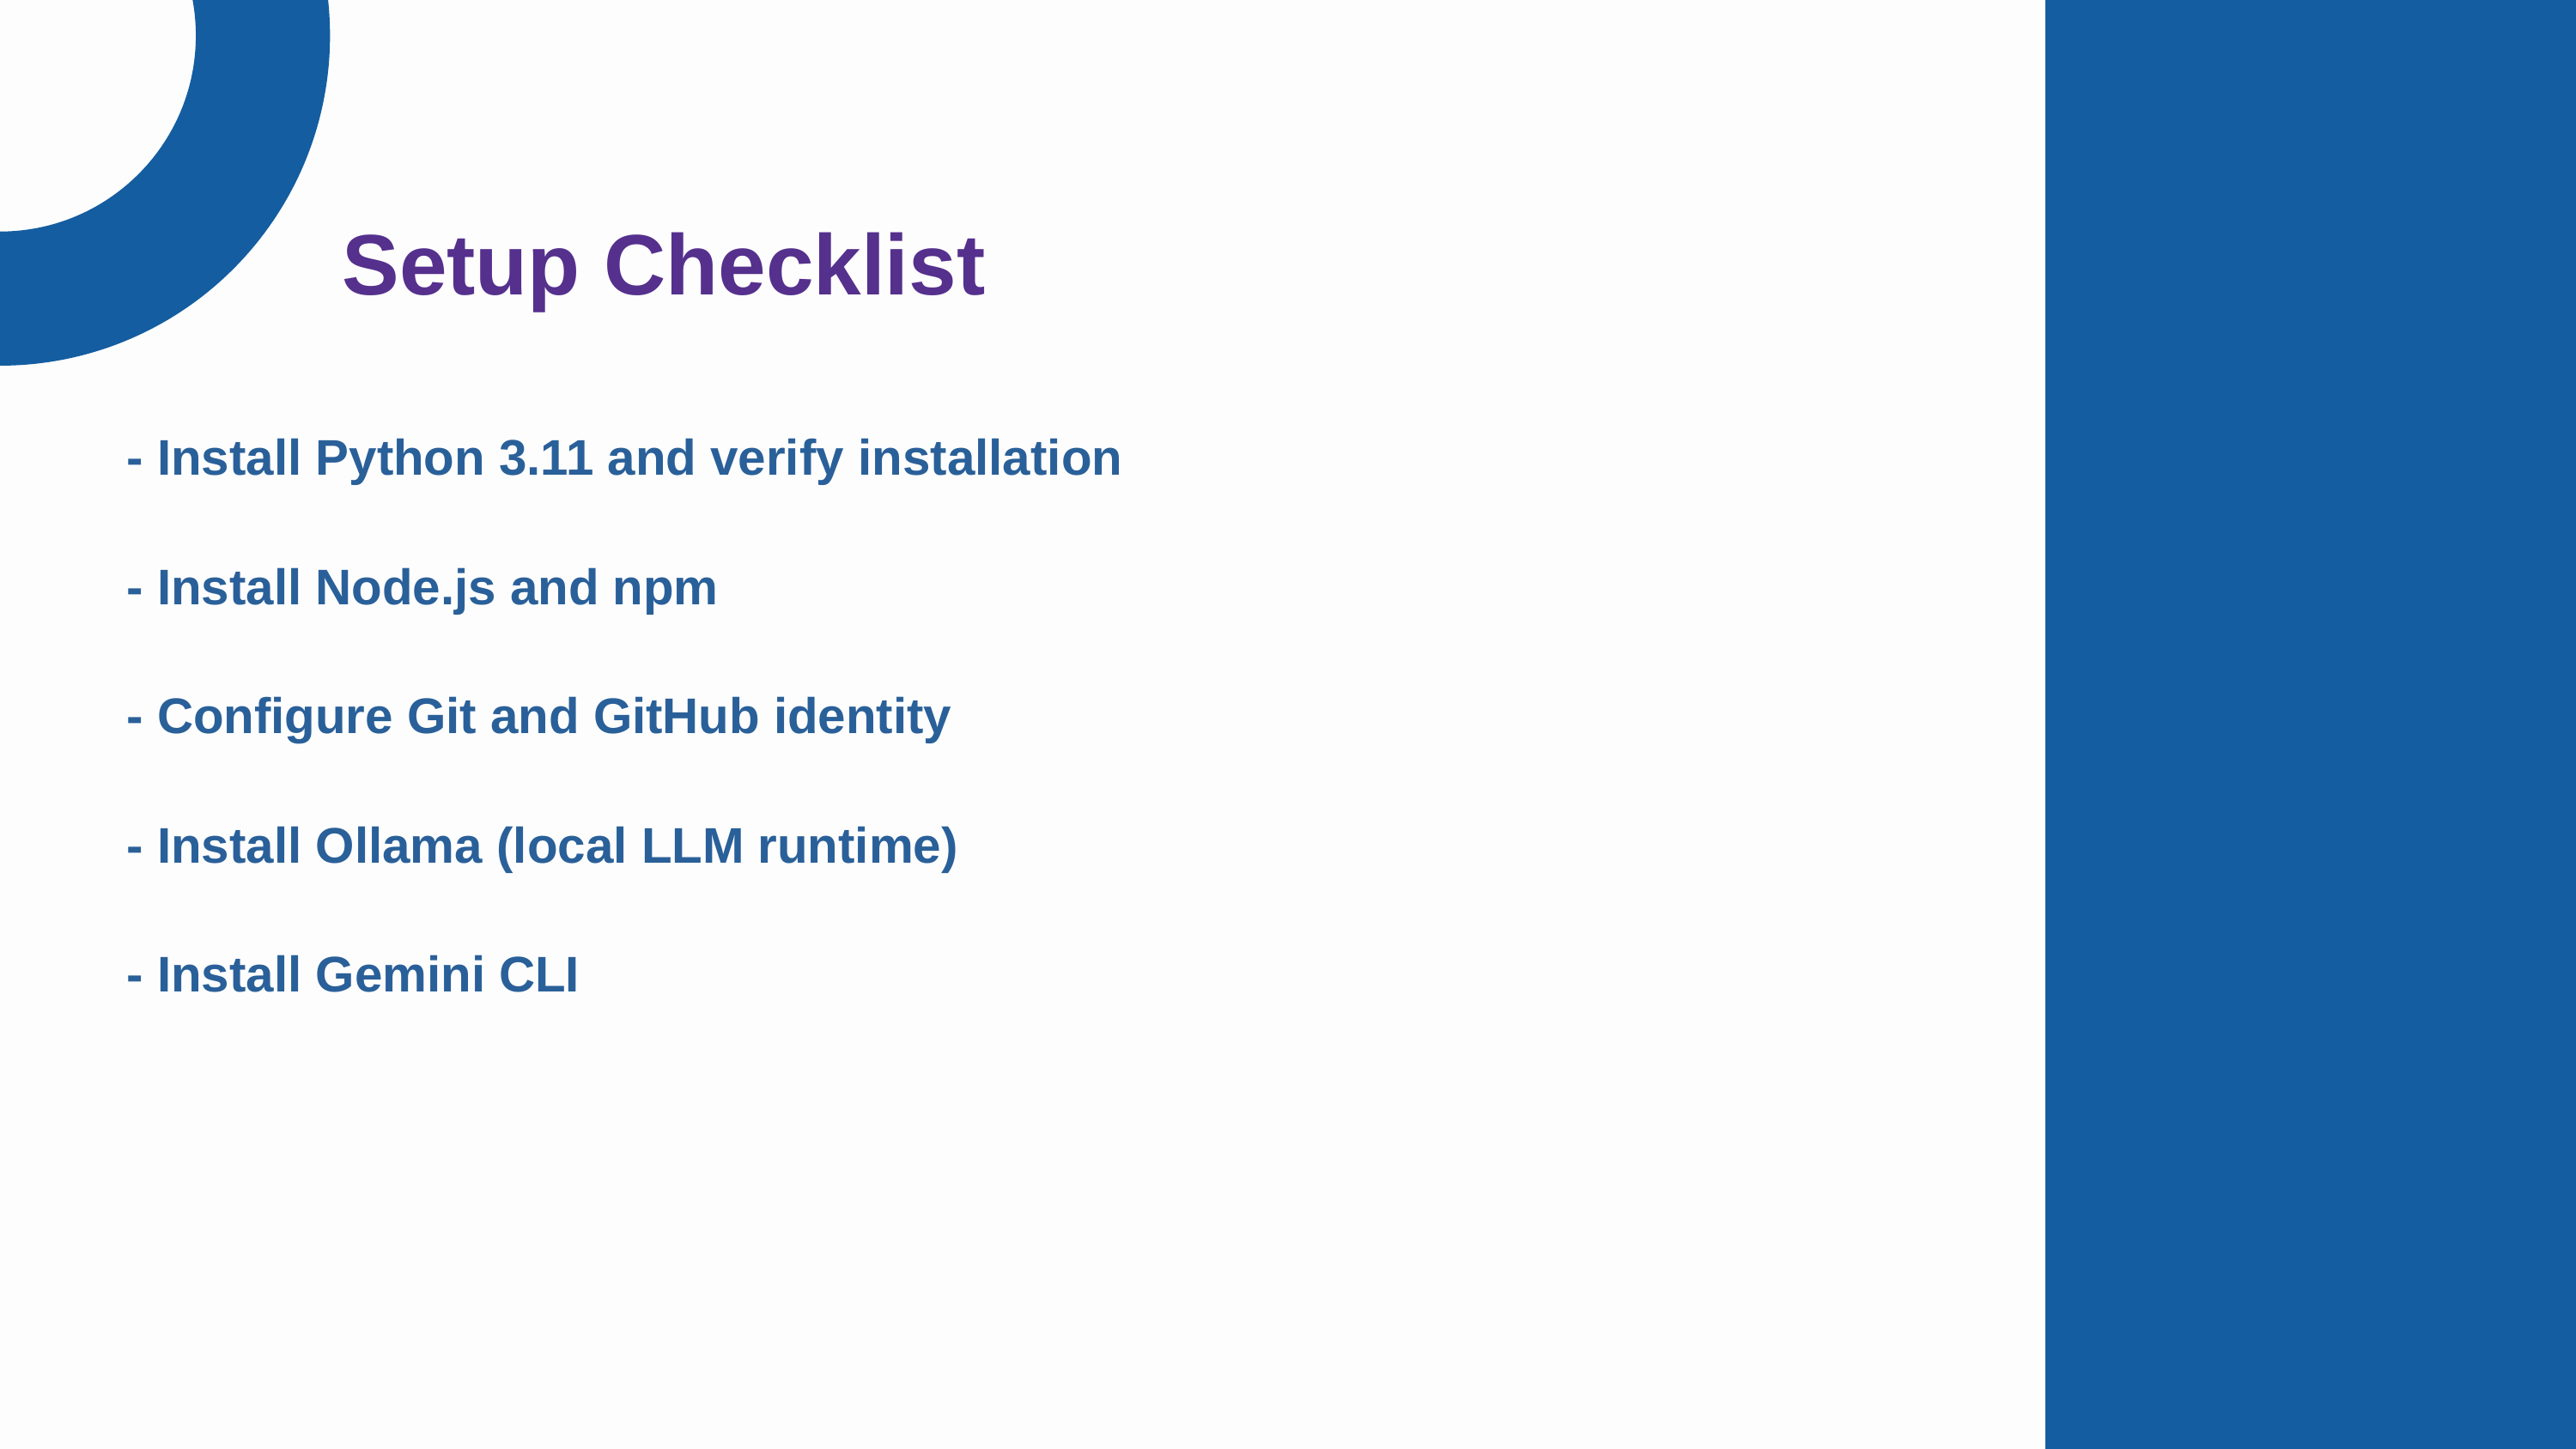

Setup Checklist
Inaugural Session

- Install Python 3.11 and verify installation
- Install Node.js and npm
- Configure Git and GitHub identity
- Install Ollama (local LLM runtime)
- Install Gemini CLI